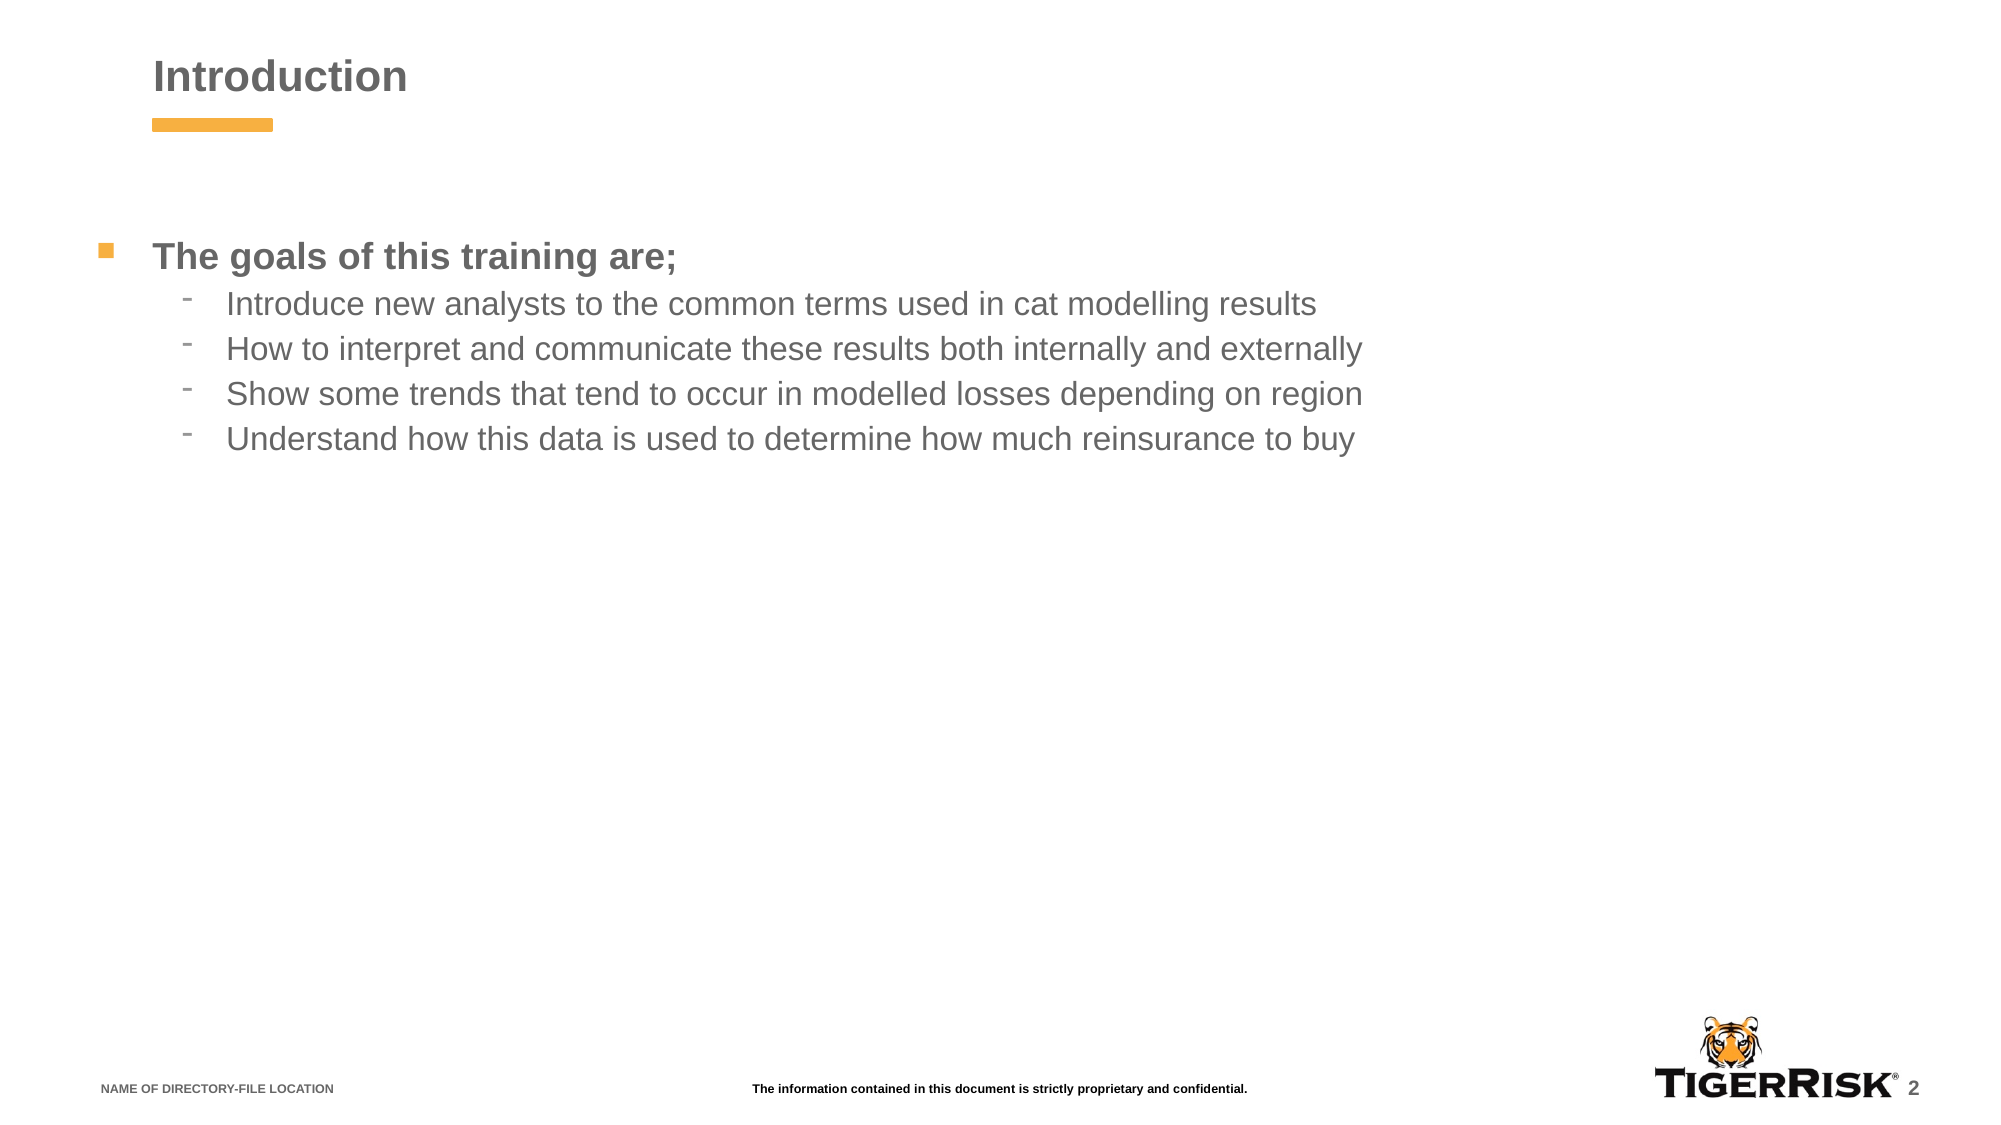

# Introduction
The goals of this training are;
Introduce new analysts to the common terms used in cat modelling results
How to interpret and communicate these results both internally and externally
Show some trends that tend to occur in modelled losses depending on region
Understand how this data is used to determine how much reinsurance to buy